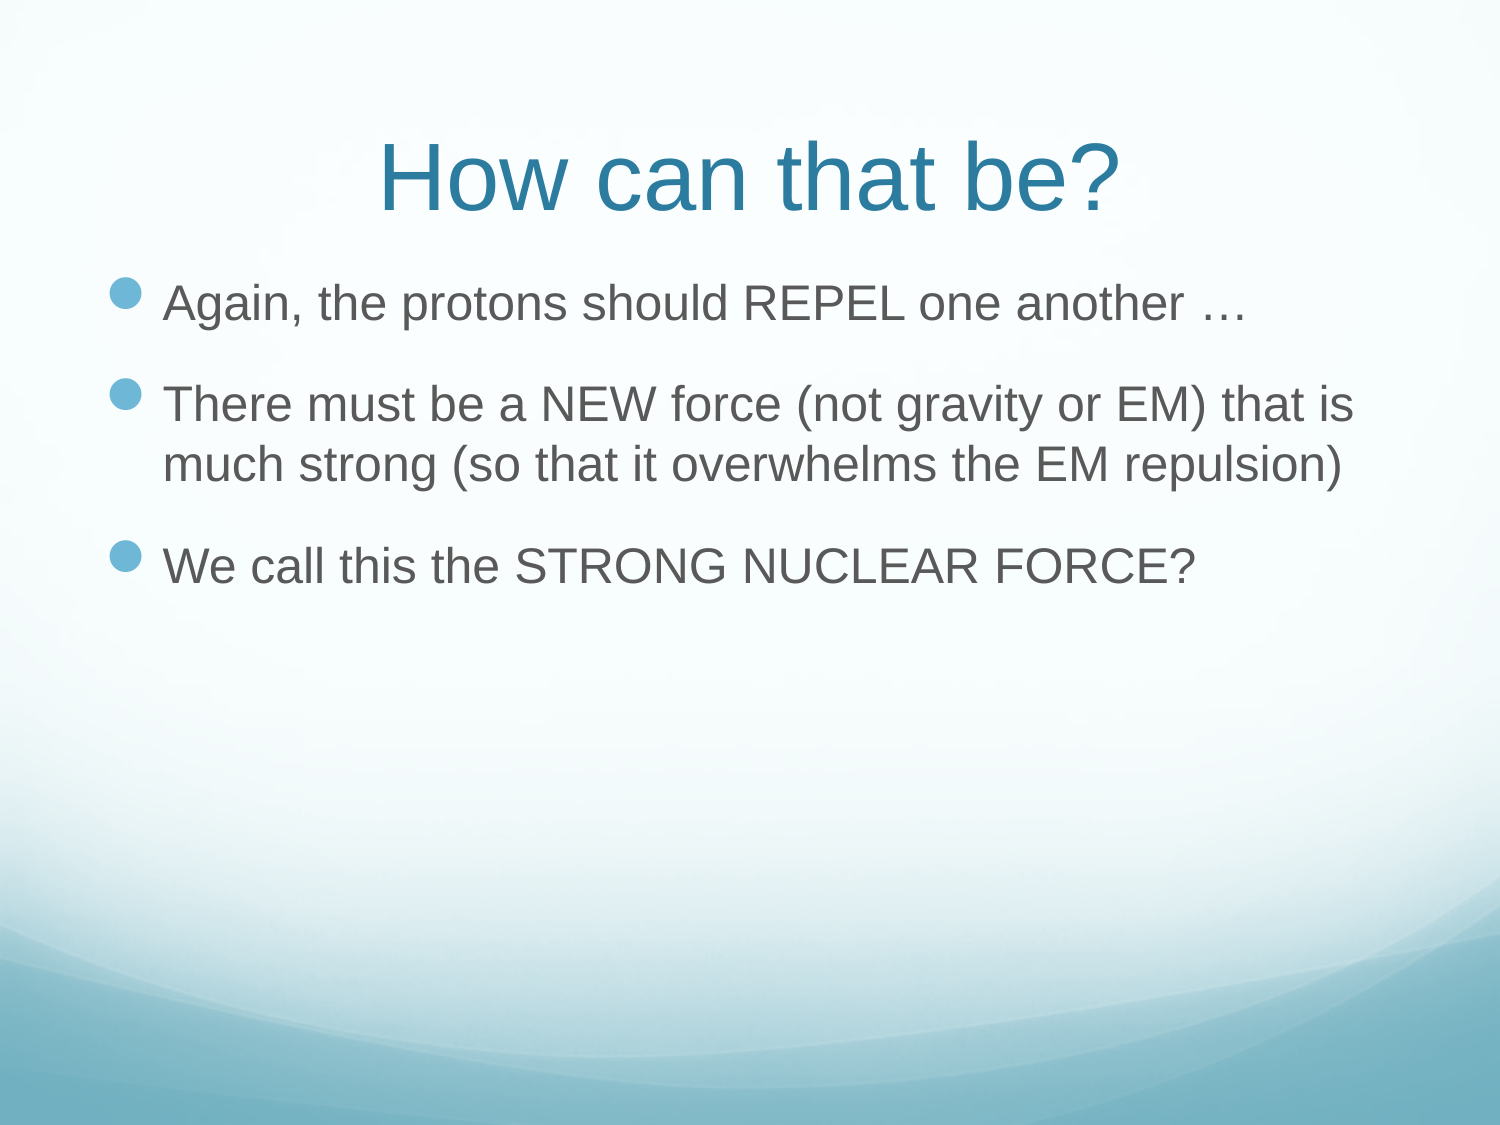

# How can that be?
Again, the protons should REPEL one another …
There must be a NEW force (not gravity or EM) that is much strong (so that it overwhelms the EM repulsion)
We call this the STRONG NUCLEAR FORCE?